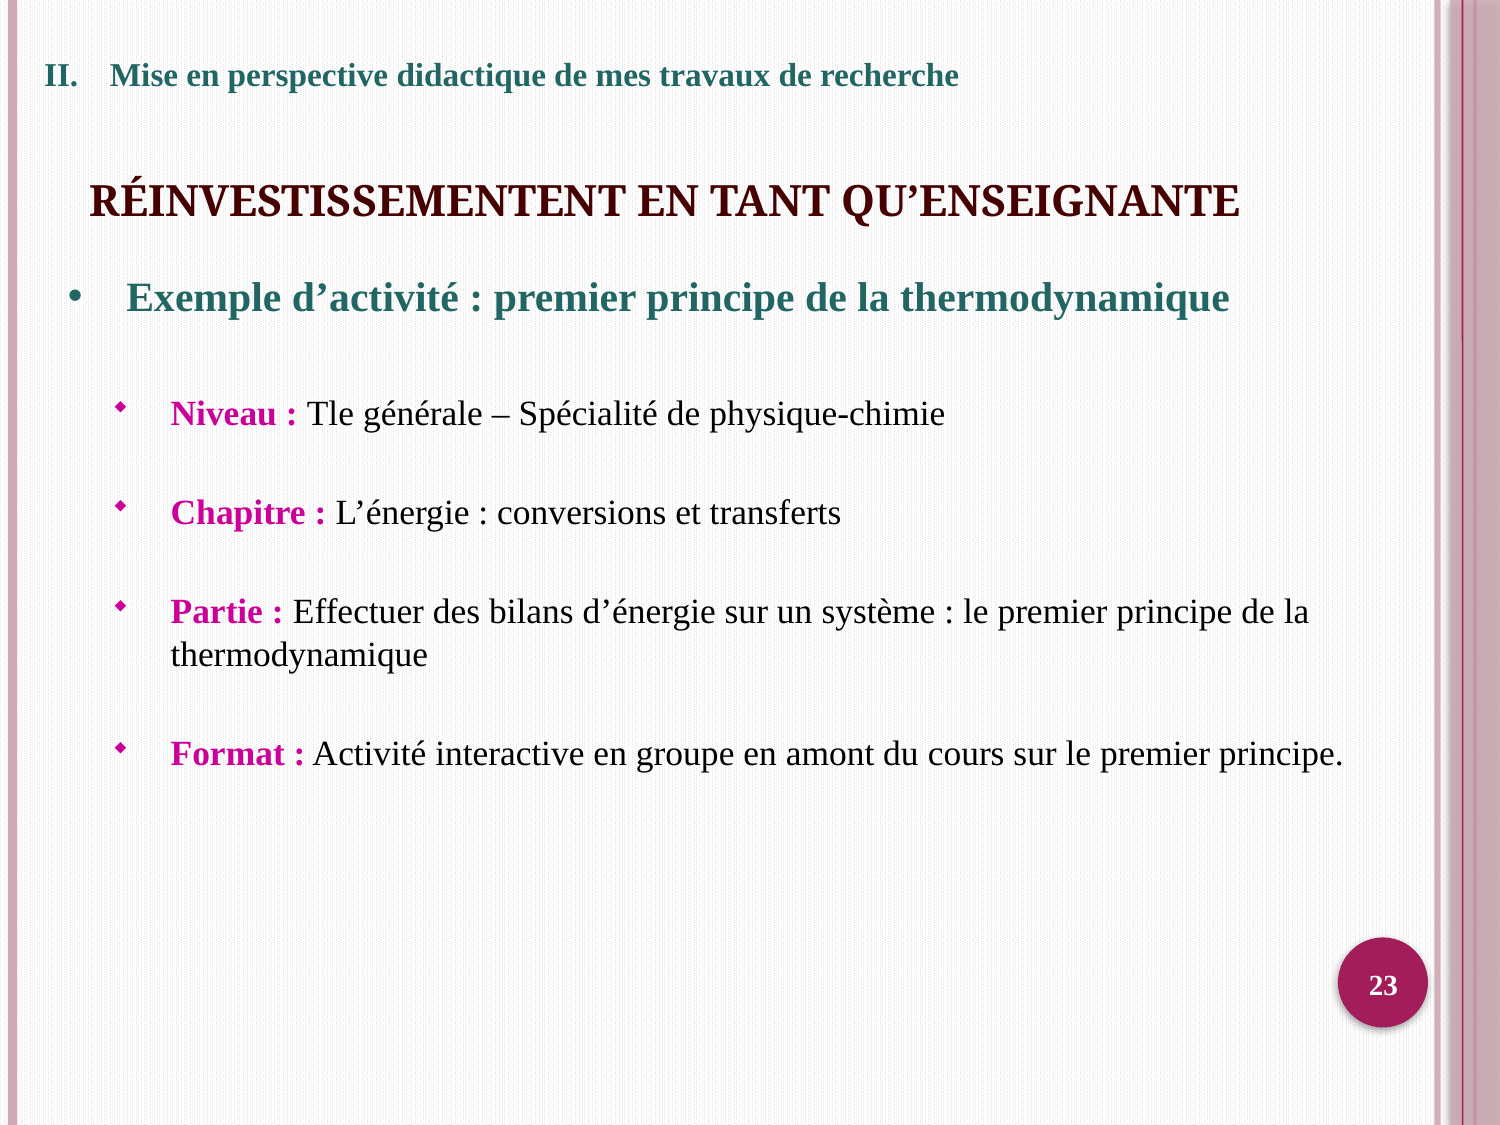

Mise en perspective didactique de mes travaux de recherche
# Réinvestissementent en tant qu’enseignante
Exemple d’activité : premier principe de la thermodynamique

Niveau : Tle générale – Spécialité de physique-chimie

Chapitre : L’énergie : conversions et transferts

Partie : Effectuer des bilans d’énergie sur un système : le premier principe de la thermodynamique

Format : Activité interactive en groupe en amont du cours sur le premier principe.
23